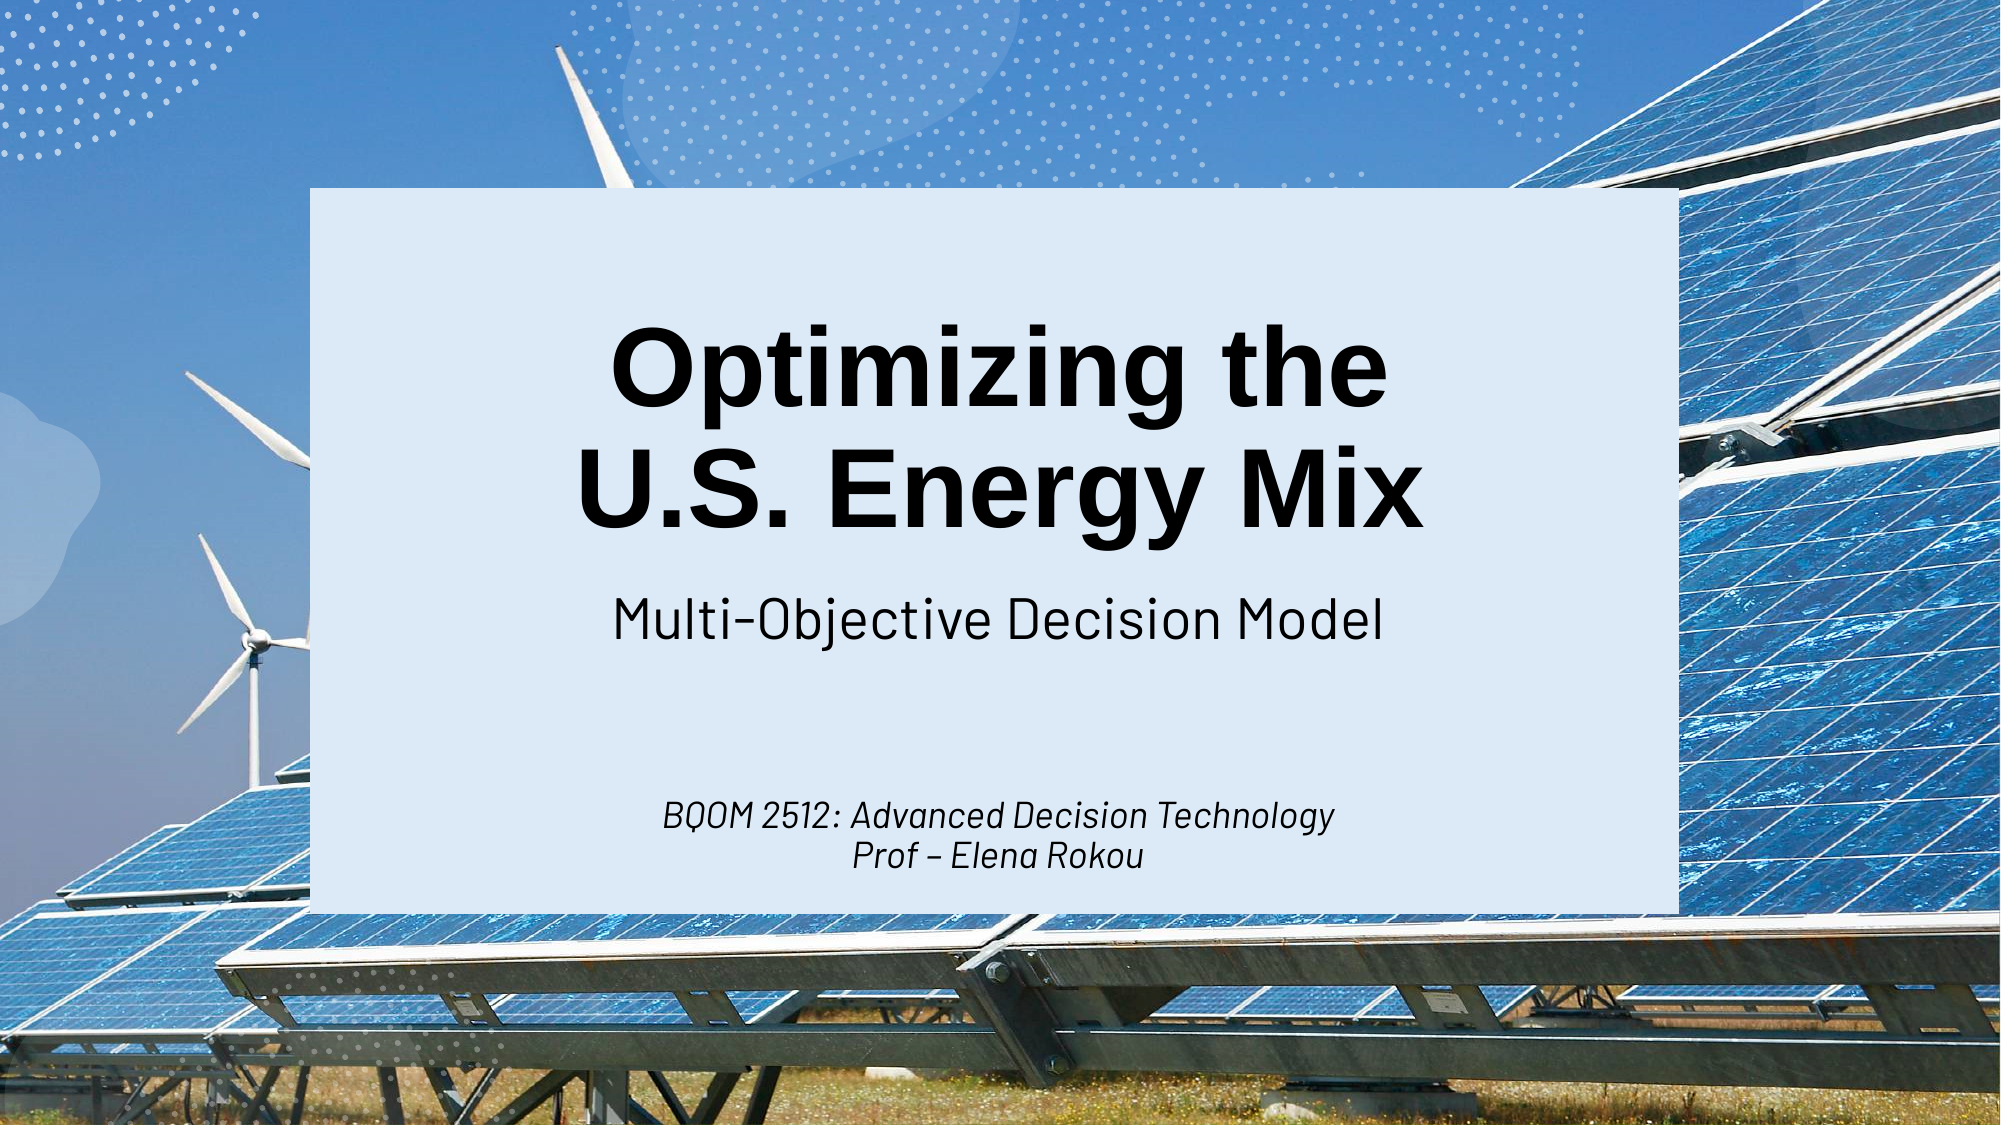

# Optimizing the U.S. Energy Mix
Multi-Objective Decision Model

BQOM 2512: Advanced Decision Technology
Prof – Elena Rokou